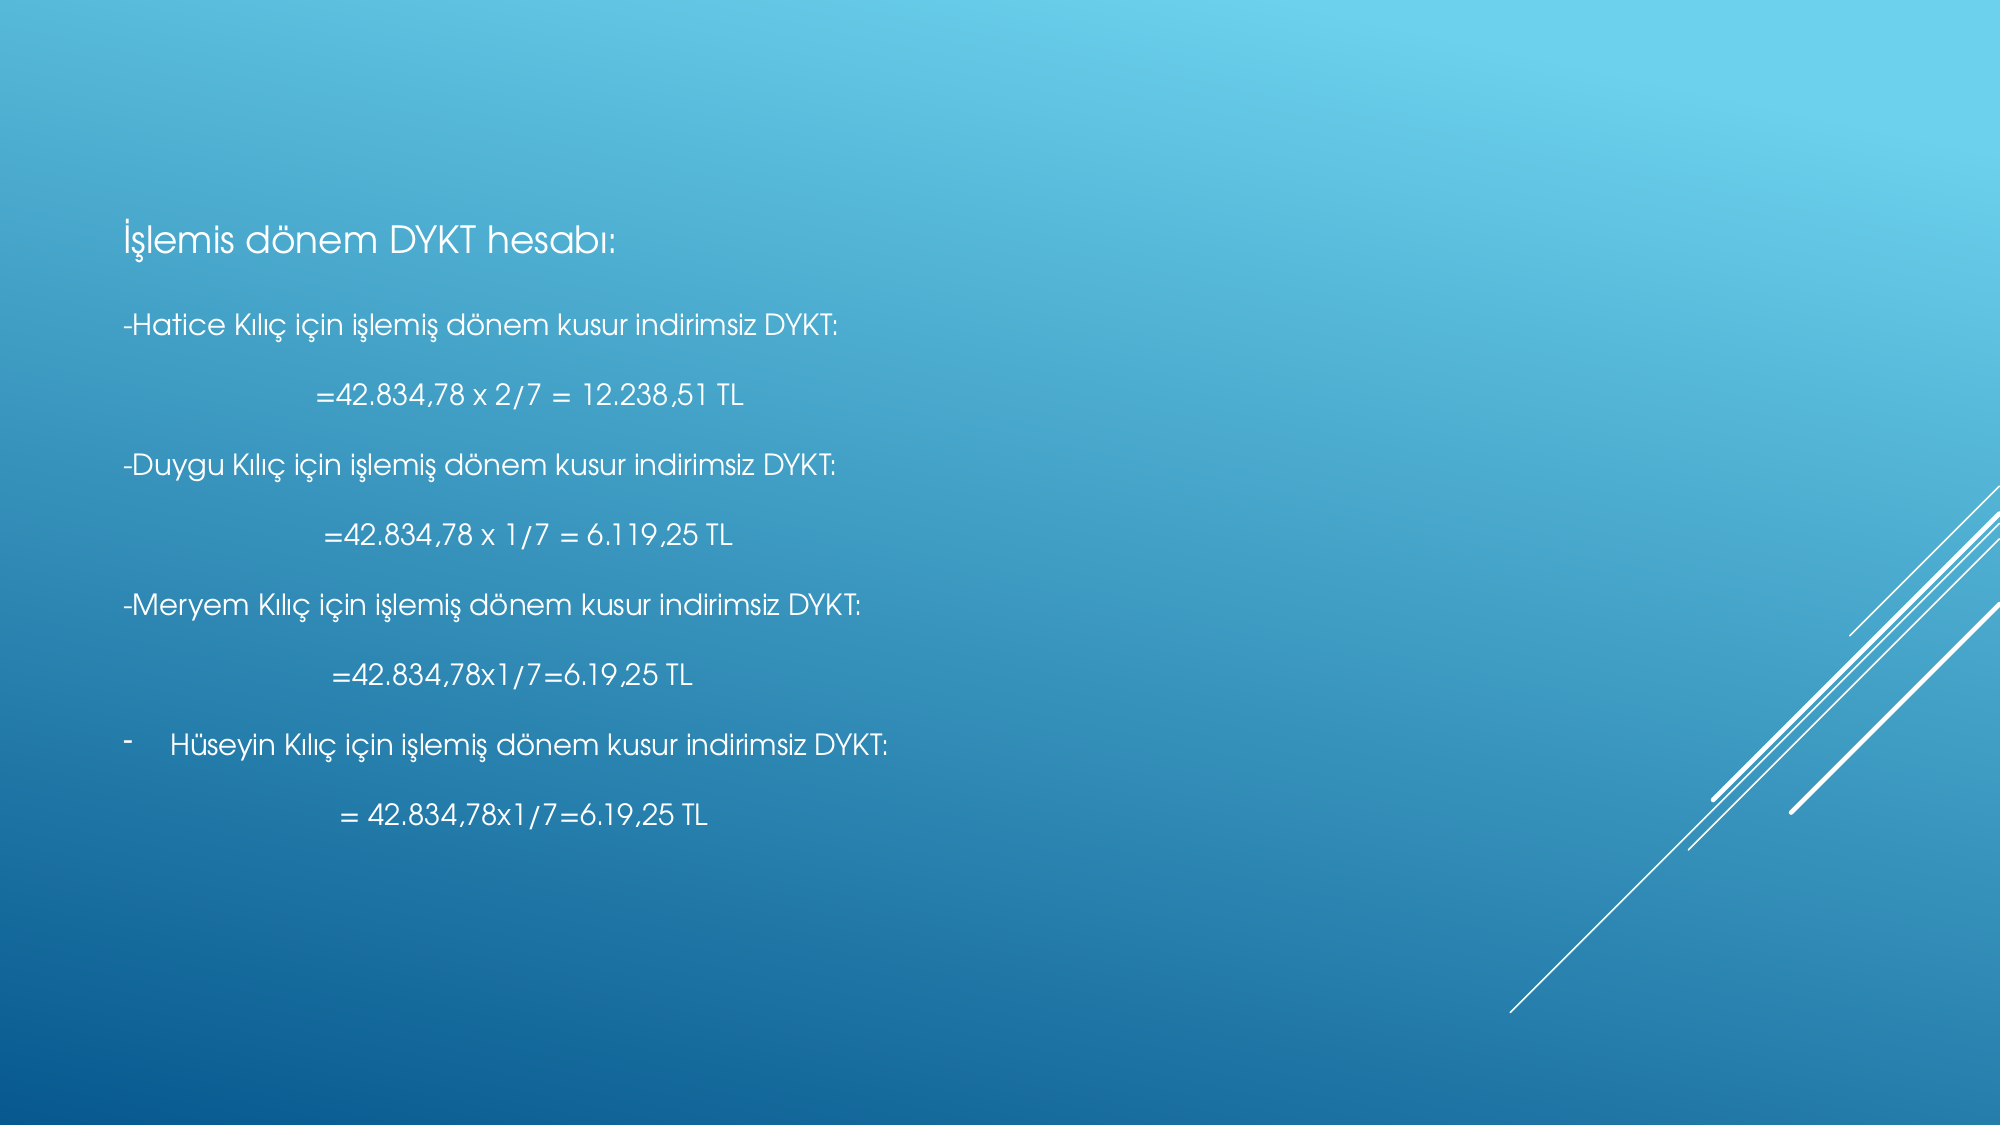

İşlemis dönem DYKT hesabı:

-Hatice Kılıç için işlemiş dönem kusur indirimsiz DYKT:

                        =42.834,78 x 2/7 = 12.238,51 TL

-Duygu Kılıç için işlemiş dönem kusur indirimsiz DYKT:

                         =42.834,78 x 1/7 = 6.119,25 TL

-Meryem Kılıç için işlemiş dönem kusur indirimsiz DYKT:

                          =42.834,78x1/7=6.19,25 TL

Hüseyin Kılıç için işlemiş dönem kusur indirimsiz DYKT:

                           = 42.834,78x1/7=6.19,25 TL